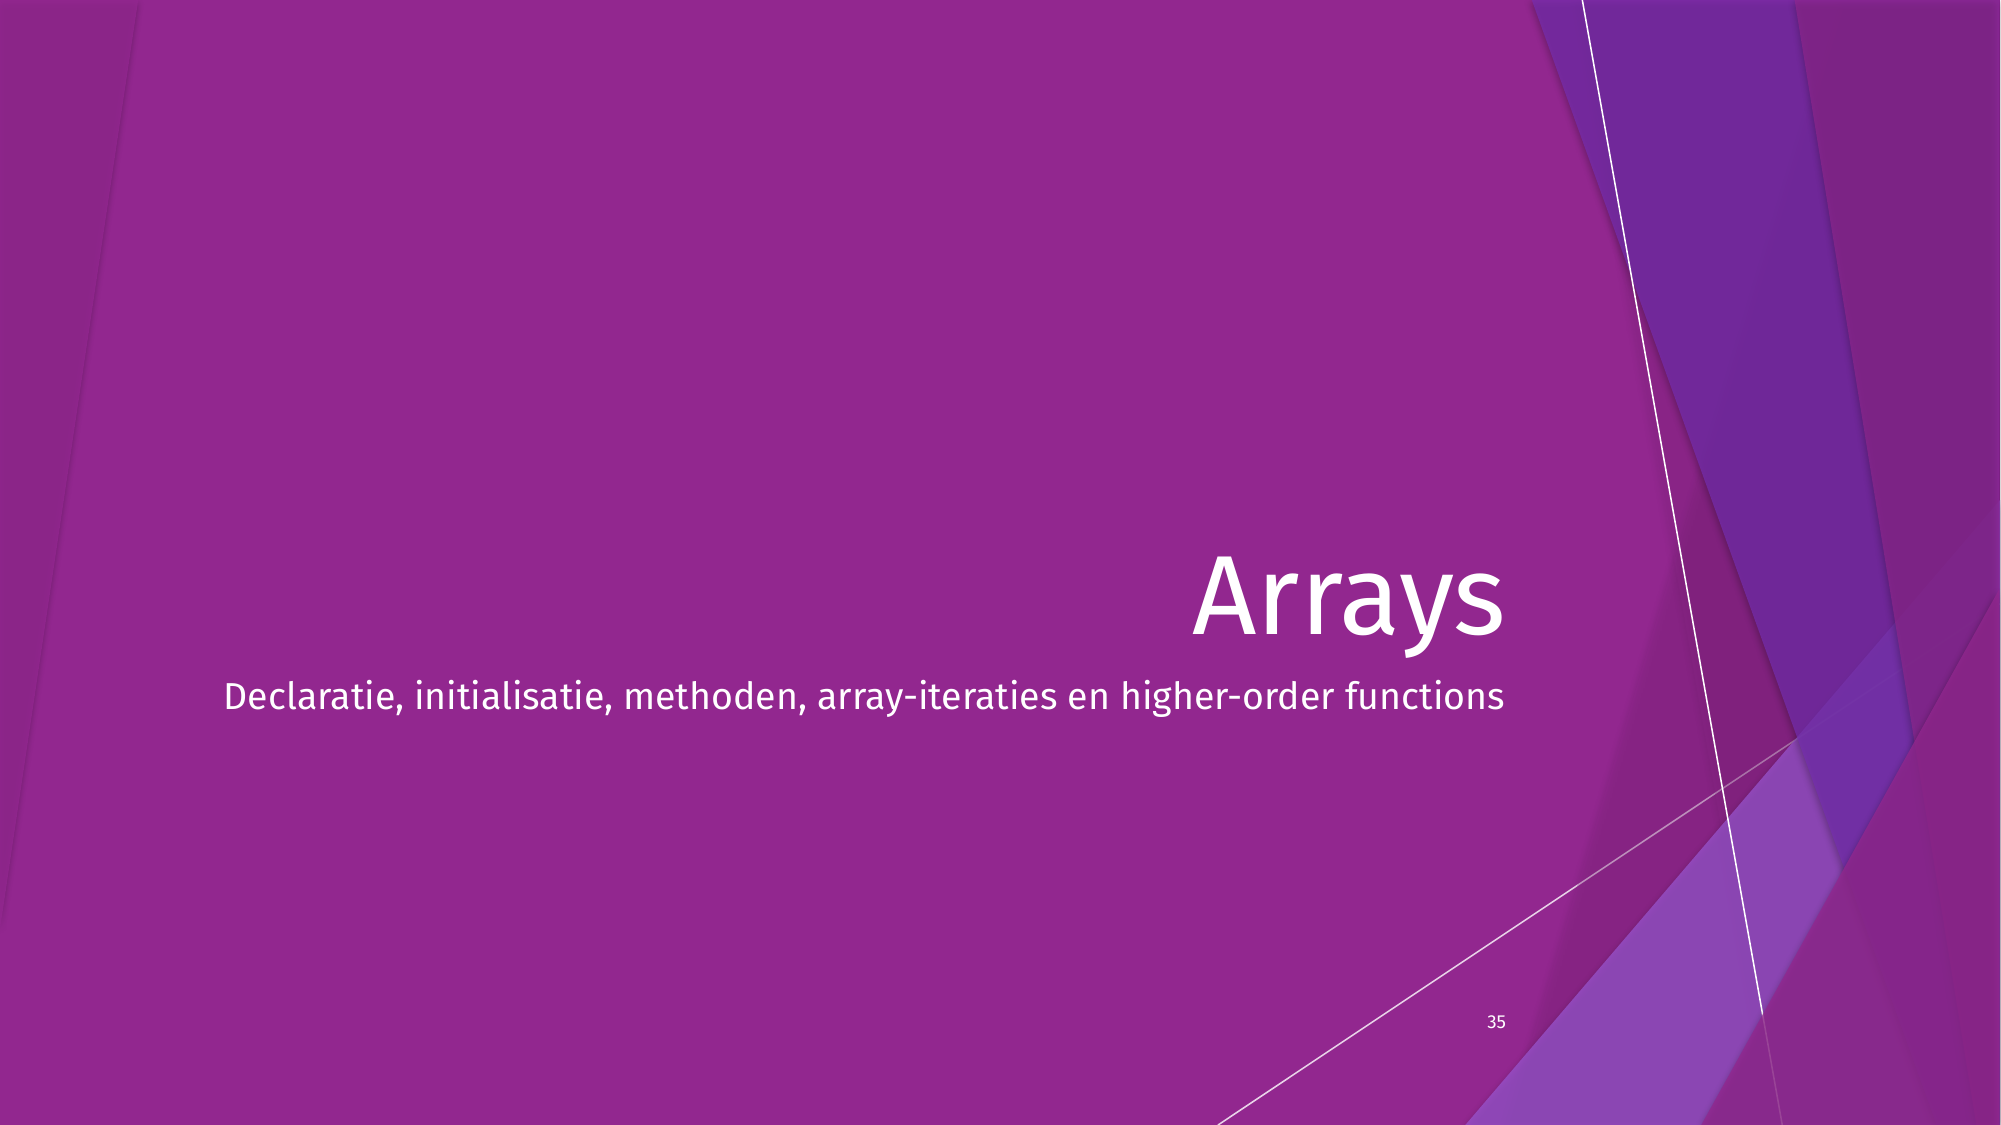

# Arrays
Declaratie, initialisatie, methoden, array-iteraties en higher-order functions
35